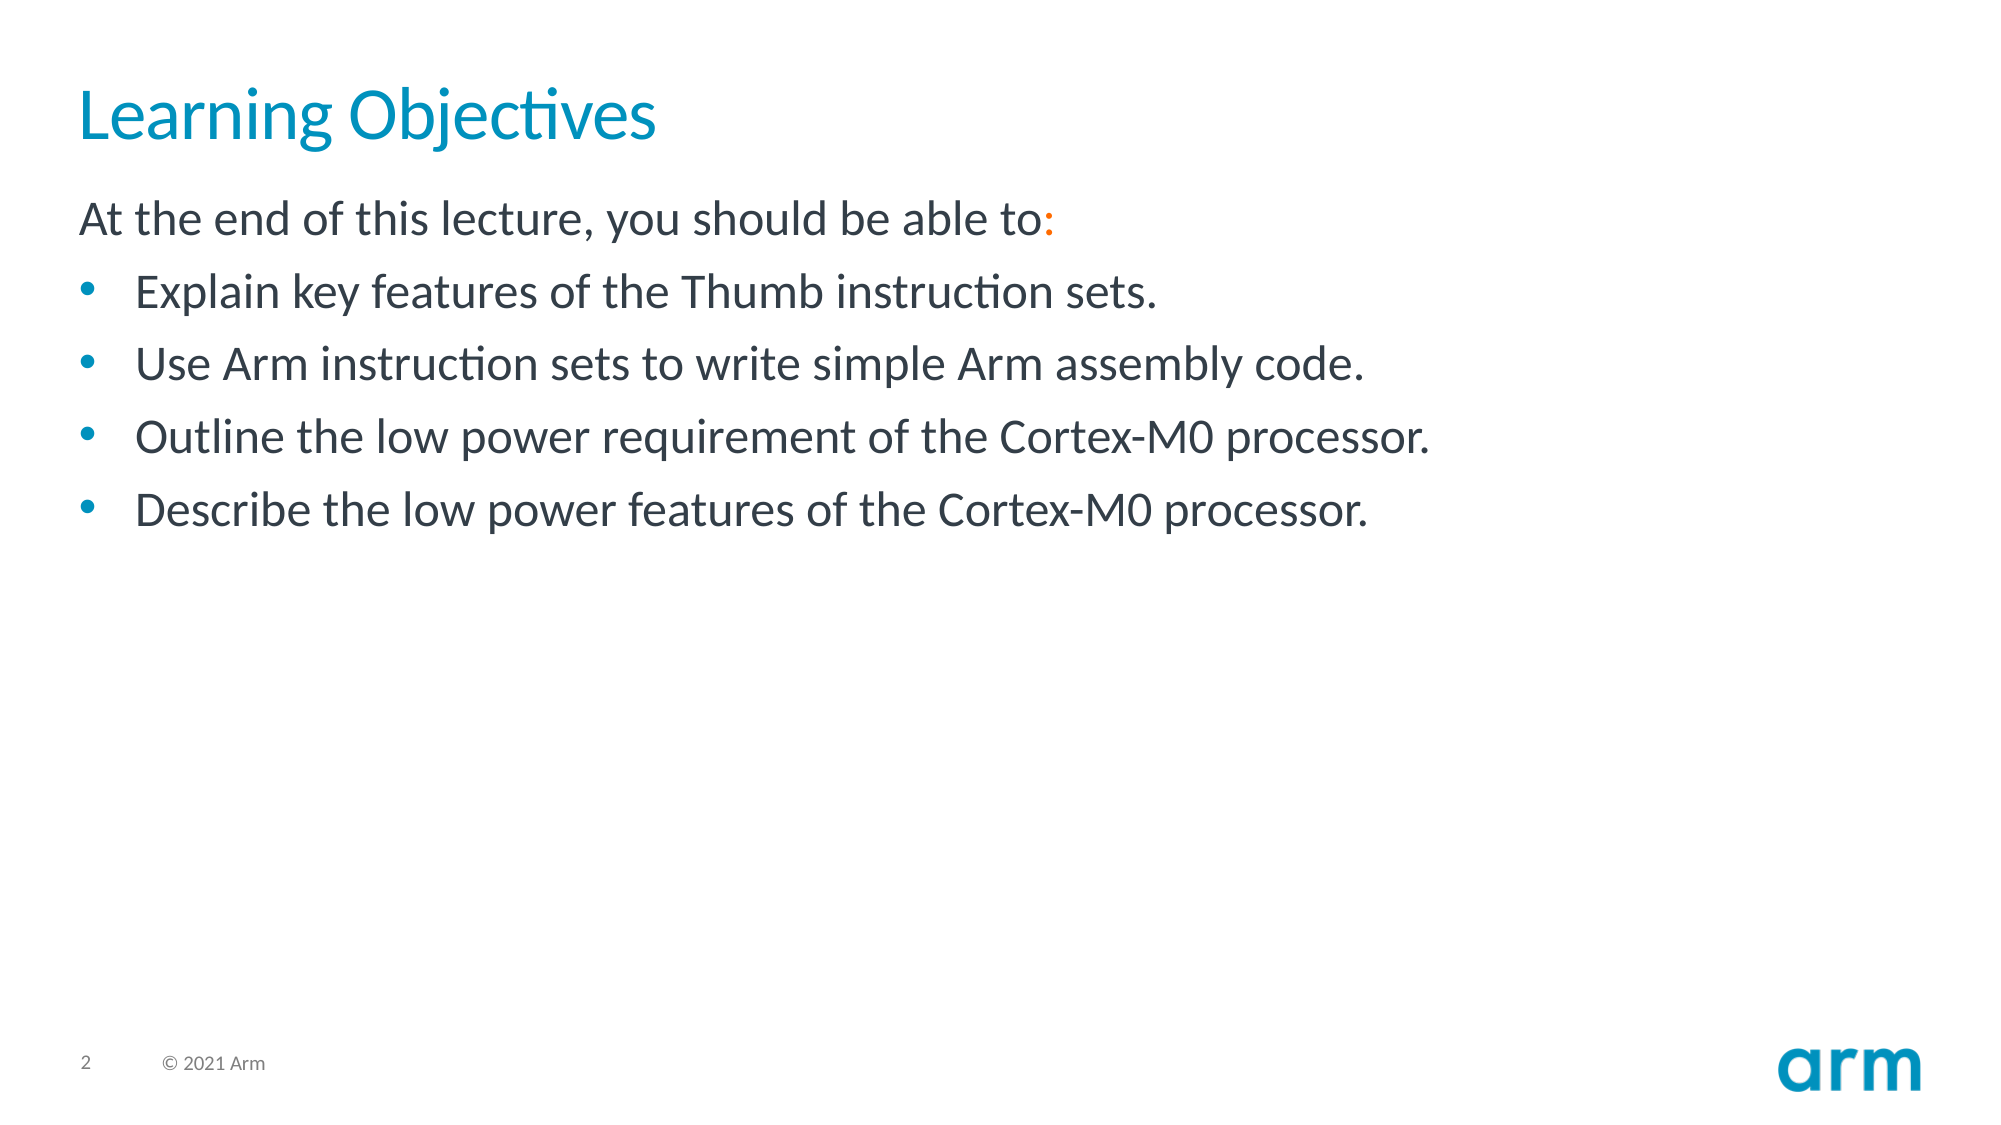

# Learning Objectives
At the end of this lecture, you should be able to:
Explain key features of the Thumb instruction sets.
Use Arm instruction sets to write simple Arm assembly code.
Outline the low power requirement of the Cortex-M0 processor.
Describe the low power features of the Cortex-M0 processor.